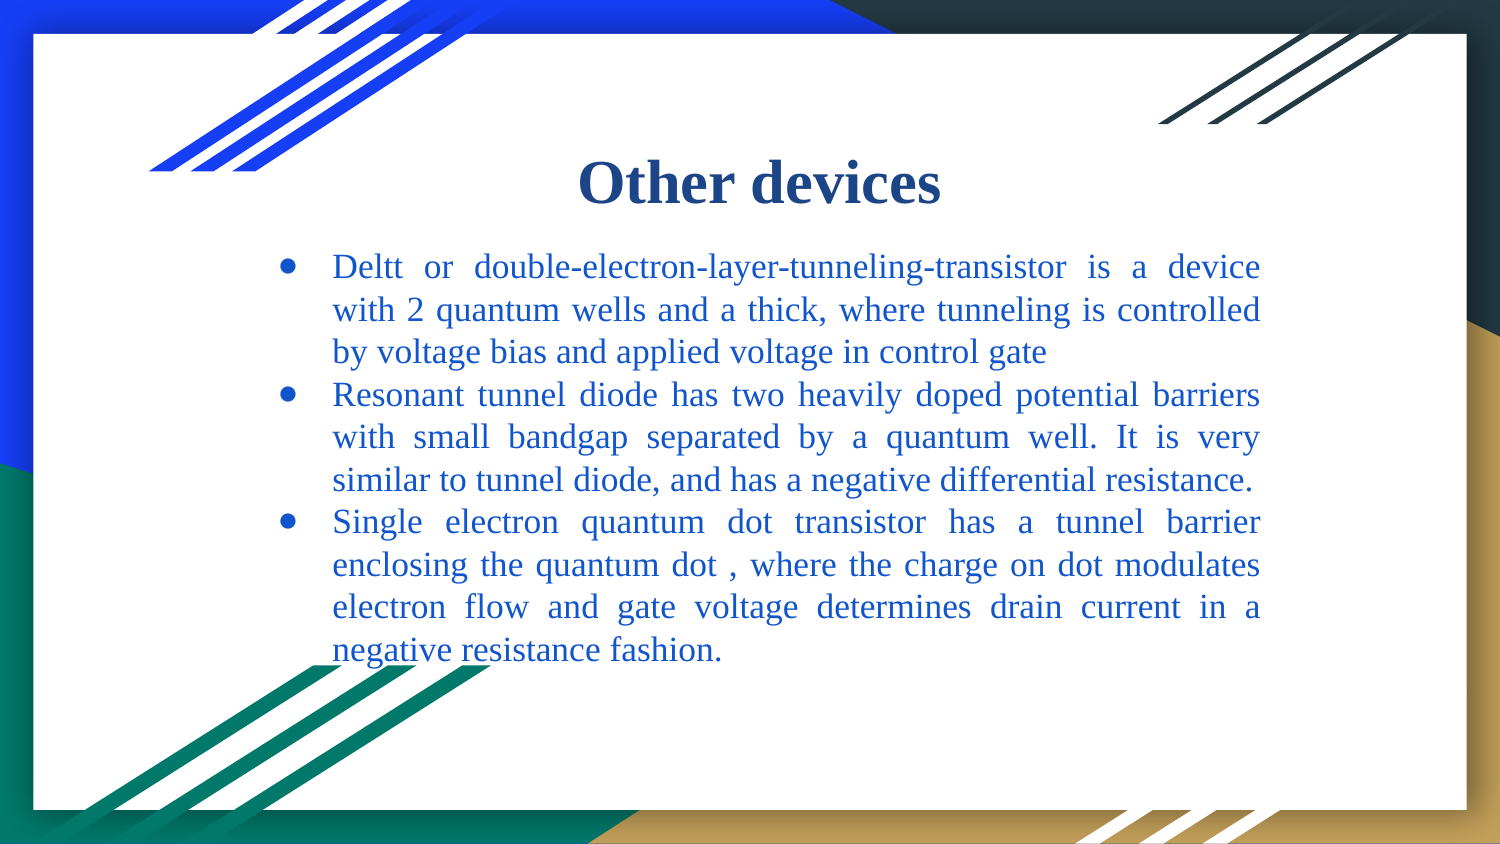

# Other devices
Deltt or double-electron-layer-tunneling-transistor is a device with 2 quantum wells and a thick, where tunneling is controlled by voltage bias and applied voltage in control gate
Resonant tunnel diode has two heavily doped potential barriers with small bandgap separated by a quantum well. It is very similar to tunnel diode, and has a negative differential resistance.
Single electron quantum dot transistor has a tunnel barrier enclosing the quantum dot , where the charge on dot modulates electron flow and gate voltage determines drain current in a negative resistance fashion.